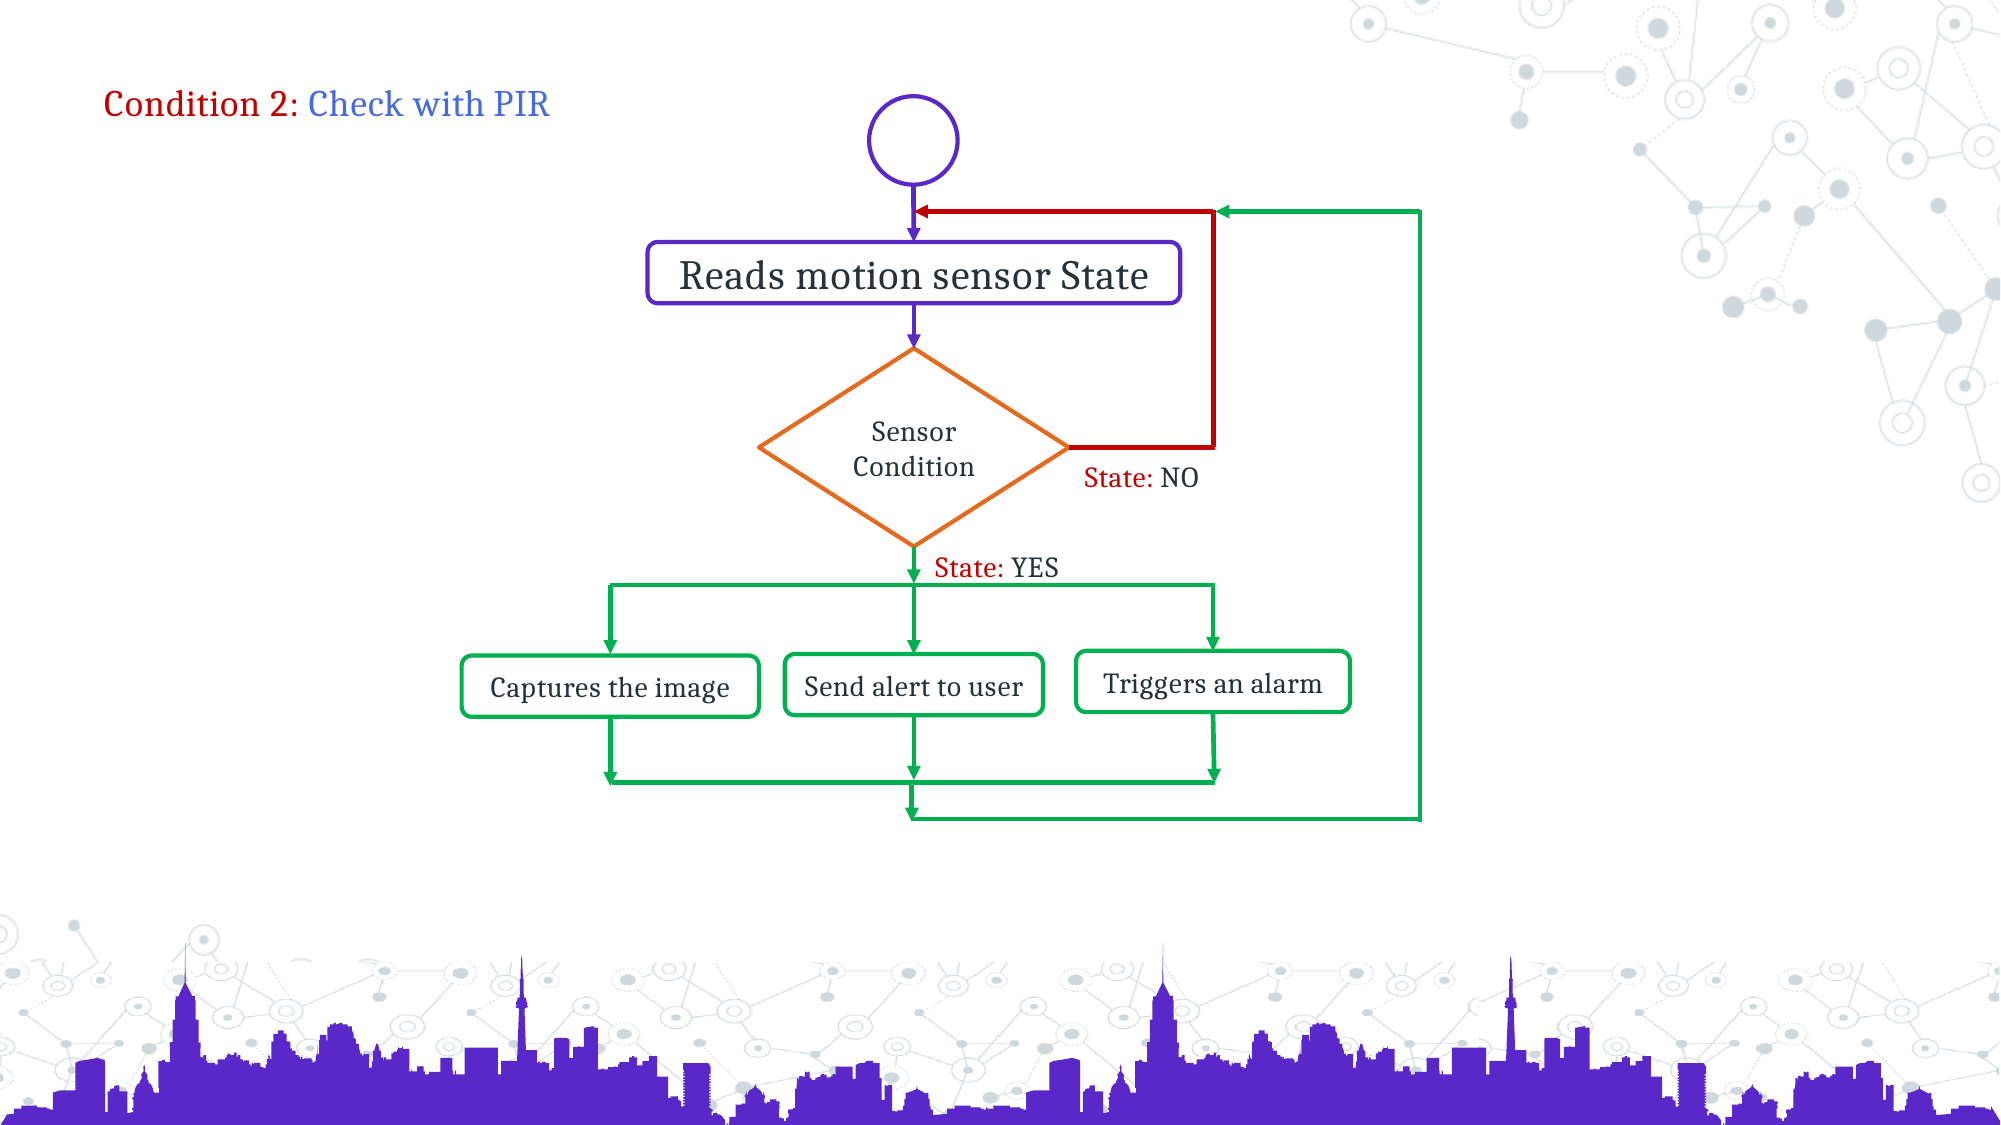

Condition 2: Check with PIR

Reads motion sensor State
Sensor Condition
State: NO
State: YES
Triggers an alarm
Send alert to user
Captures the image